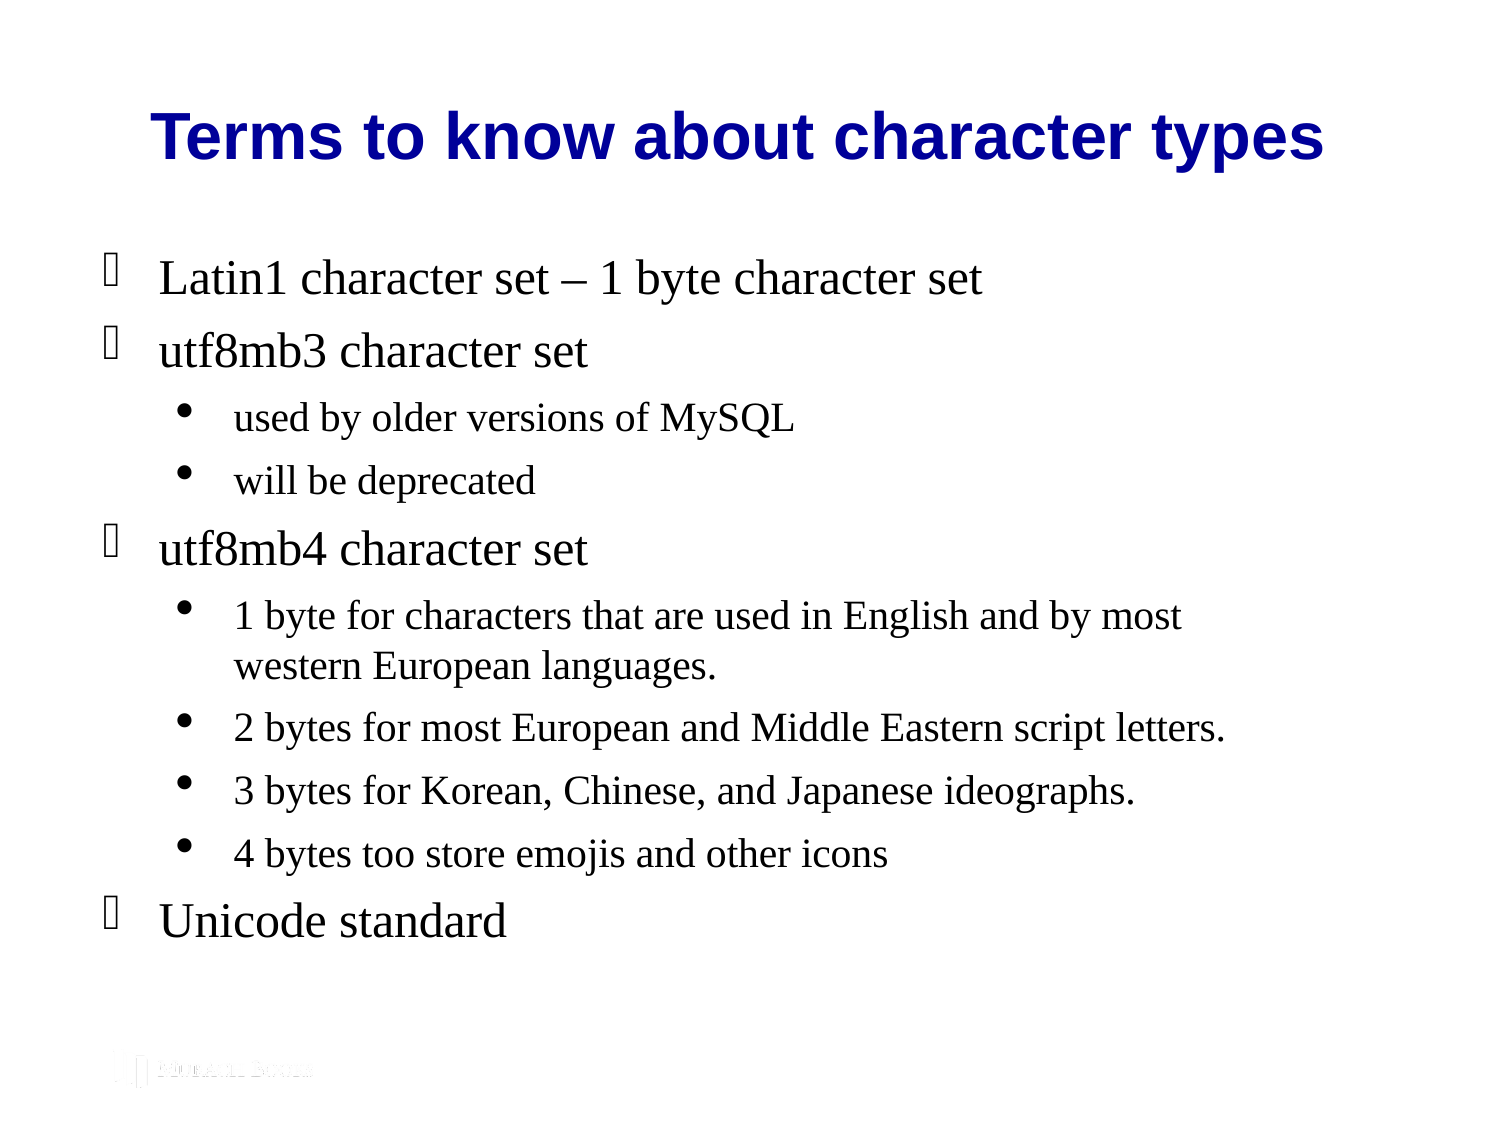

# Terms to know about character types
Latin1 character set – 1 byte character set
utf8mb3 character set
used by older versions of MySQL
will be deprecated
utf8mb4 character set
1 byte for characters that are used in English and by most western European languages.
2 bytes for most European and Middle Eastern script letters.
3 bytes for Korean, Chinese, and Japanese ideographs.
4 bytes too store emojis and other icons
Unicode standard
© 2019, Mike Murach & Associates, Inc.
Murach’s MySQL 3rd Edition

C8, Slide 280